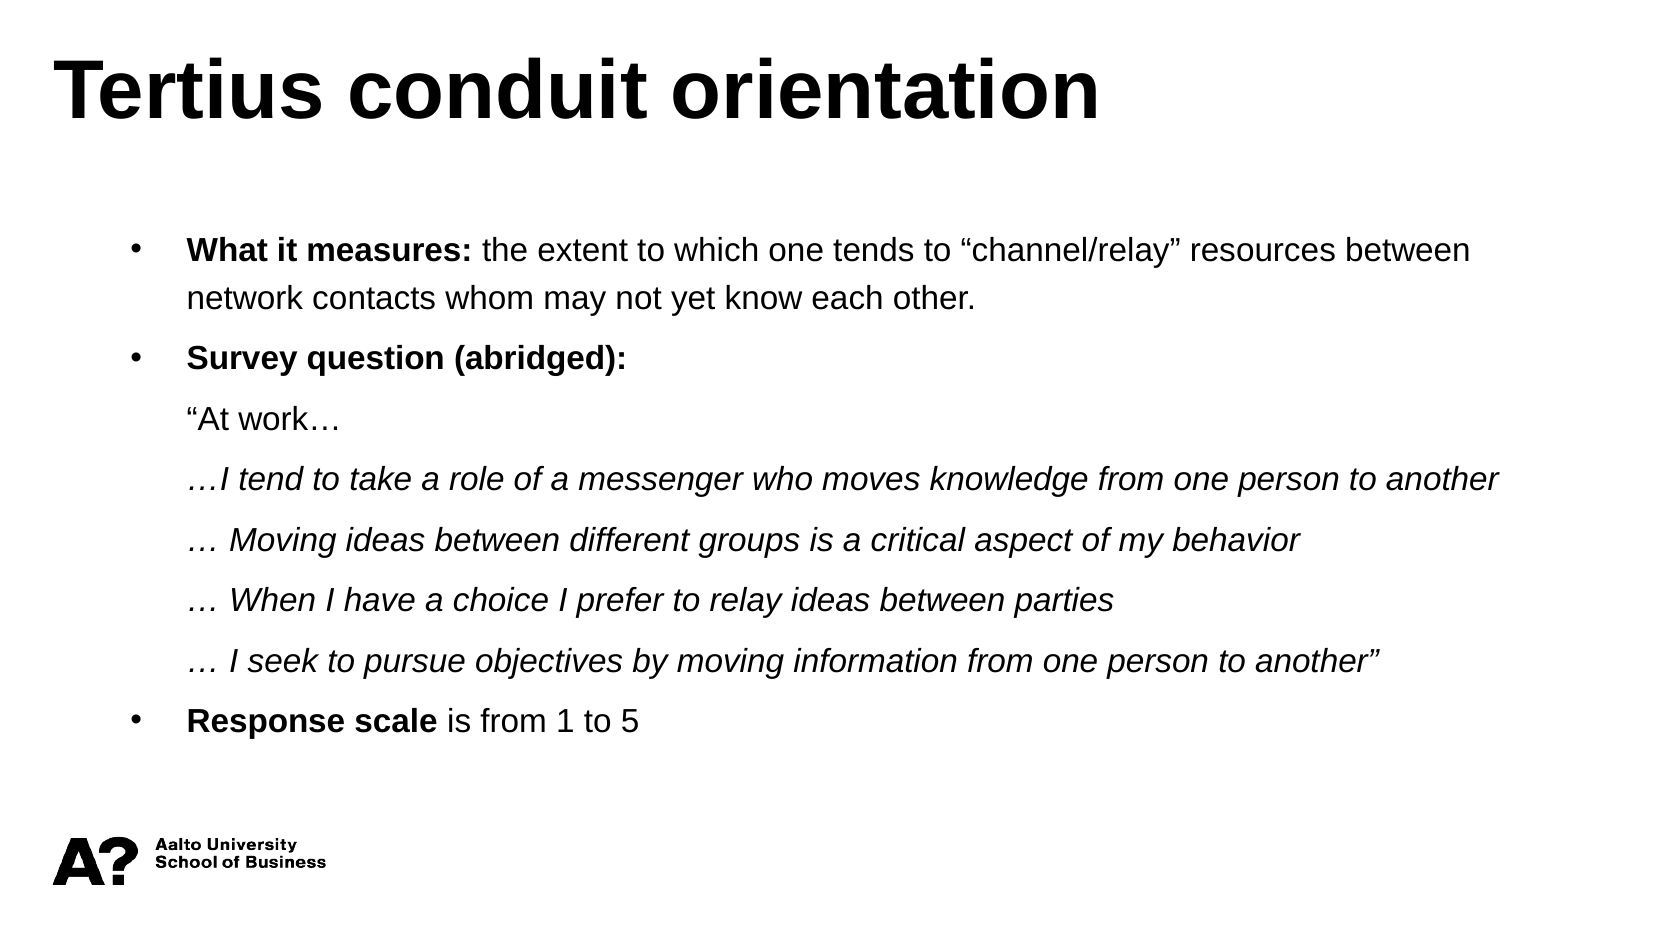

Tertius conduit orientation
What it measures: the extent to which one tends to “channel/relay” resources between network contacts whom may not yet know each other.
Survey question (abridged):
	“At work…
	…I tend to take a role of a messenger who moves knowledge from one person to another
	… Moving ideas between different groups is a critical aspect of my behavior
	… When I have a choice I prefer to relay ideas between parties
	… I seek to pursue objectives by moving information from one person to another”
Response scale is from 1 to 5